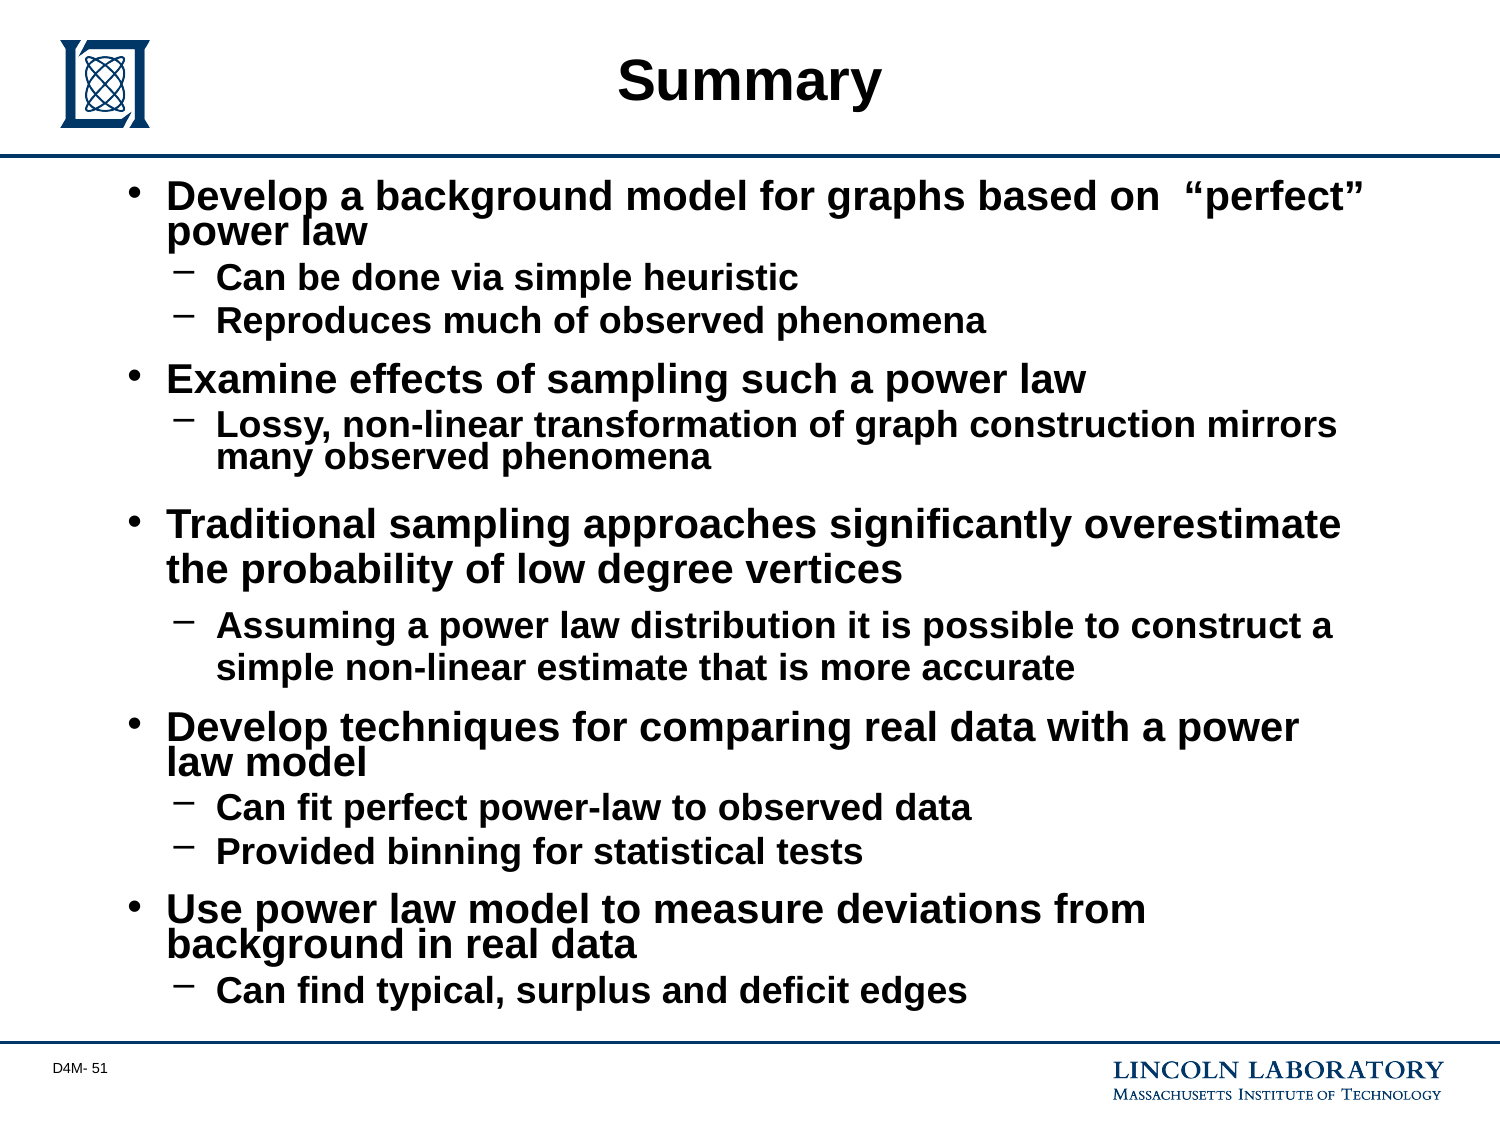

# Summary
Develop a background model for graphs based on  “perfect” power law
Can be done via simple heuristic
Reproduces much of observed phenomena
Examine effects of sampling such a power law
Lossy, non-linear transformation of graph construction mirrors many observed phenomena
Traditional sampling approaches significantly overestimate the probability of low degree vertices
Assuming a power law distribution it is possible to construct a simple non-linear estimate that is more accurate
Develop techniques for comparing real data with a power law model
Can fit perfect power-law to observed data
Provided binning for statistical tests
Use power law model to measure deviations from background in real data
Can find typical, surplus and deficit edges